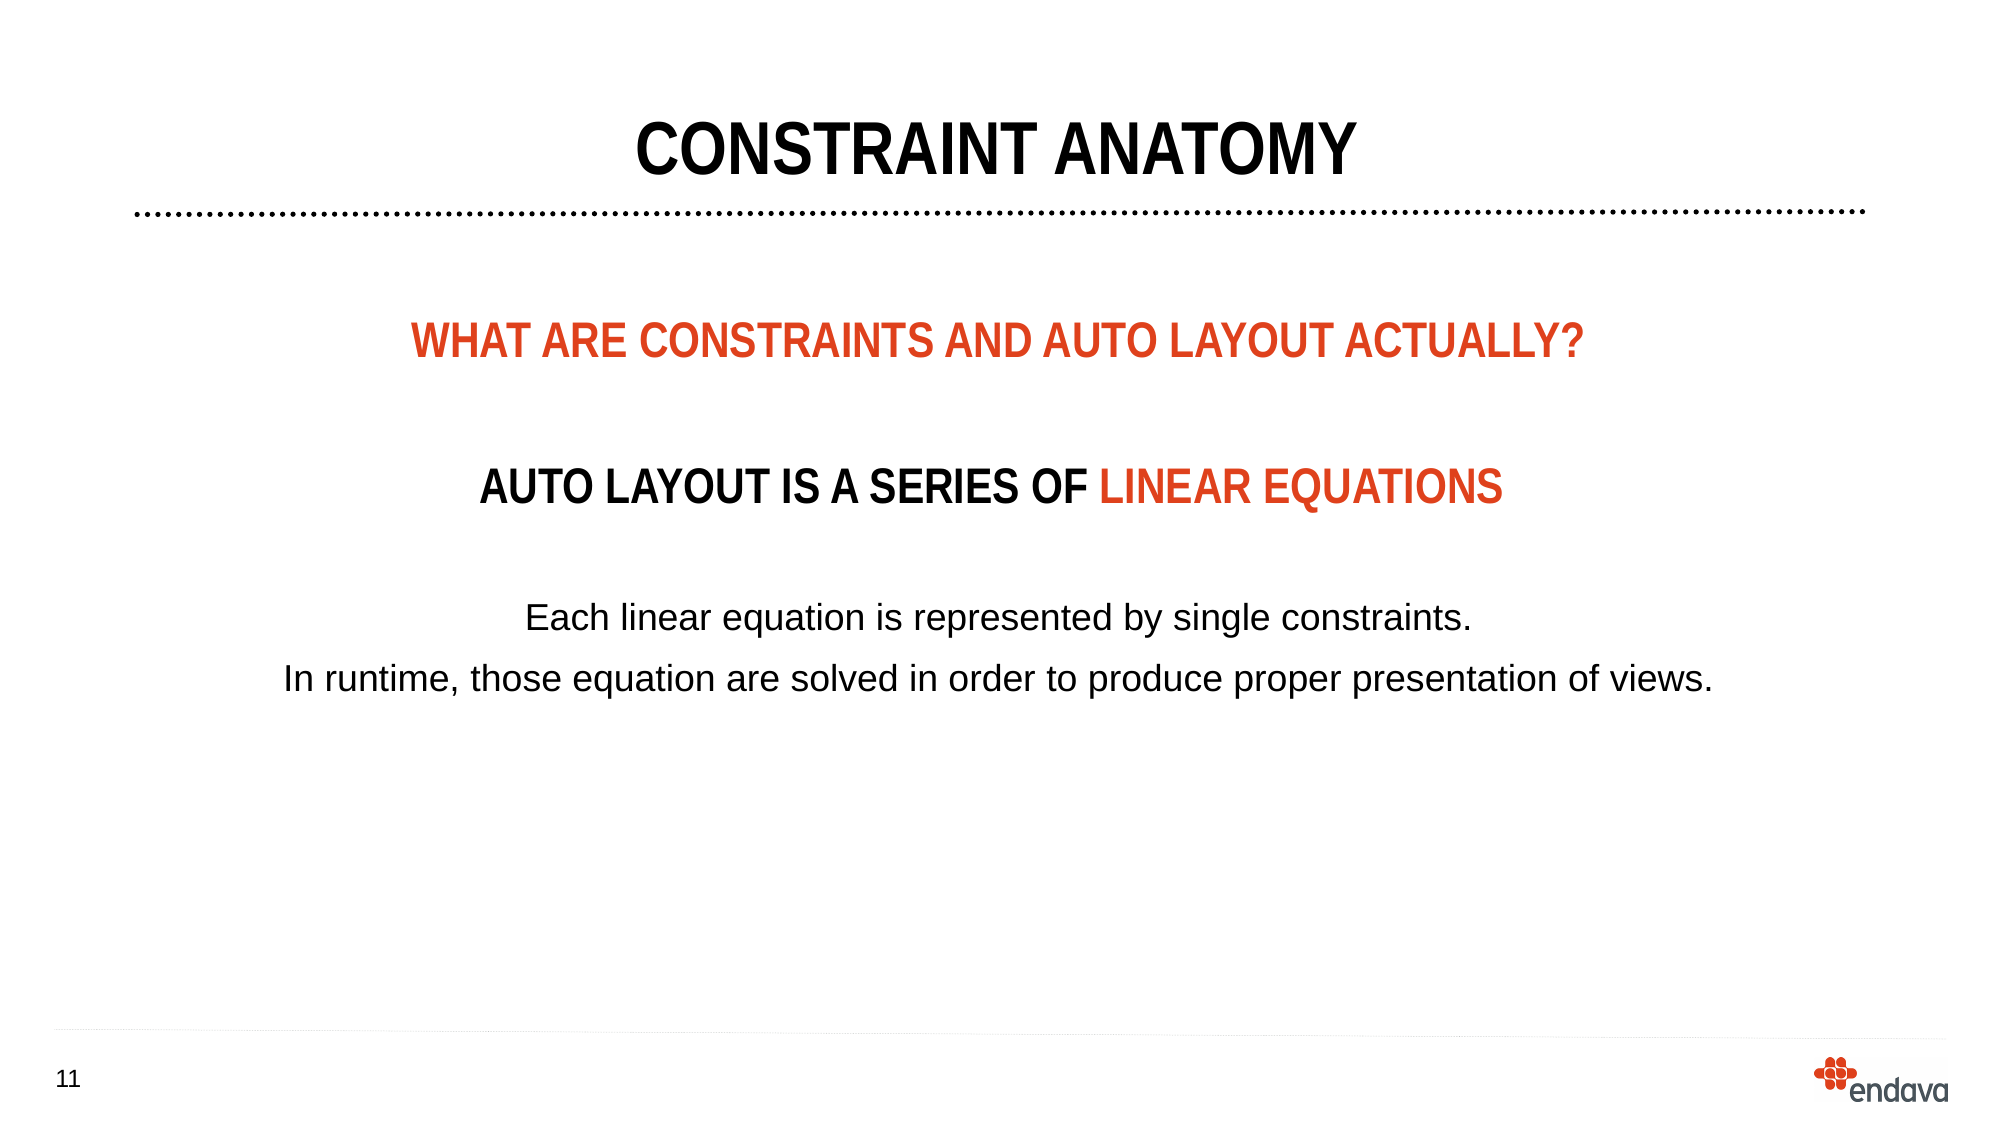

# CONSTRAINT anatomy
What are constraints and auto layout actually?
auto layout is a series of linear equations
Each linear equation is represented by single constraints.
In runtime, those equation are solved in order to produce proper presentation of views.